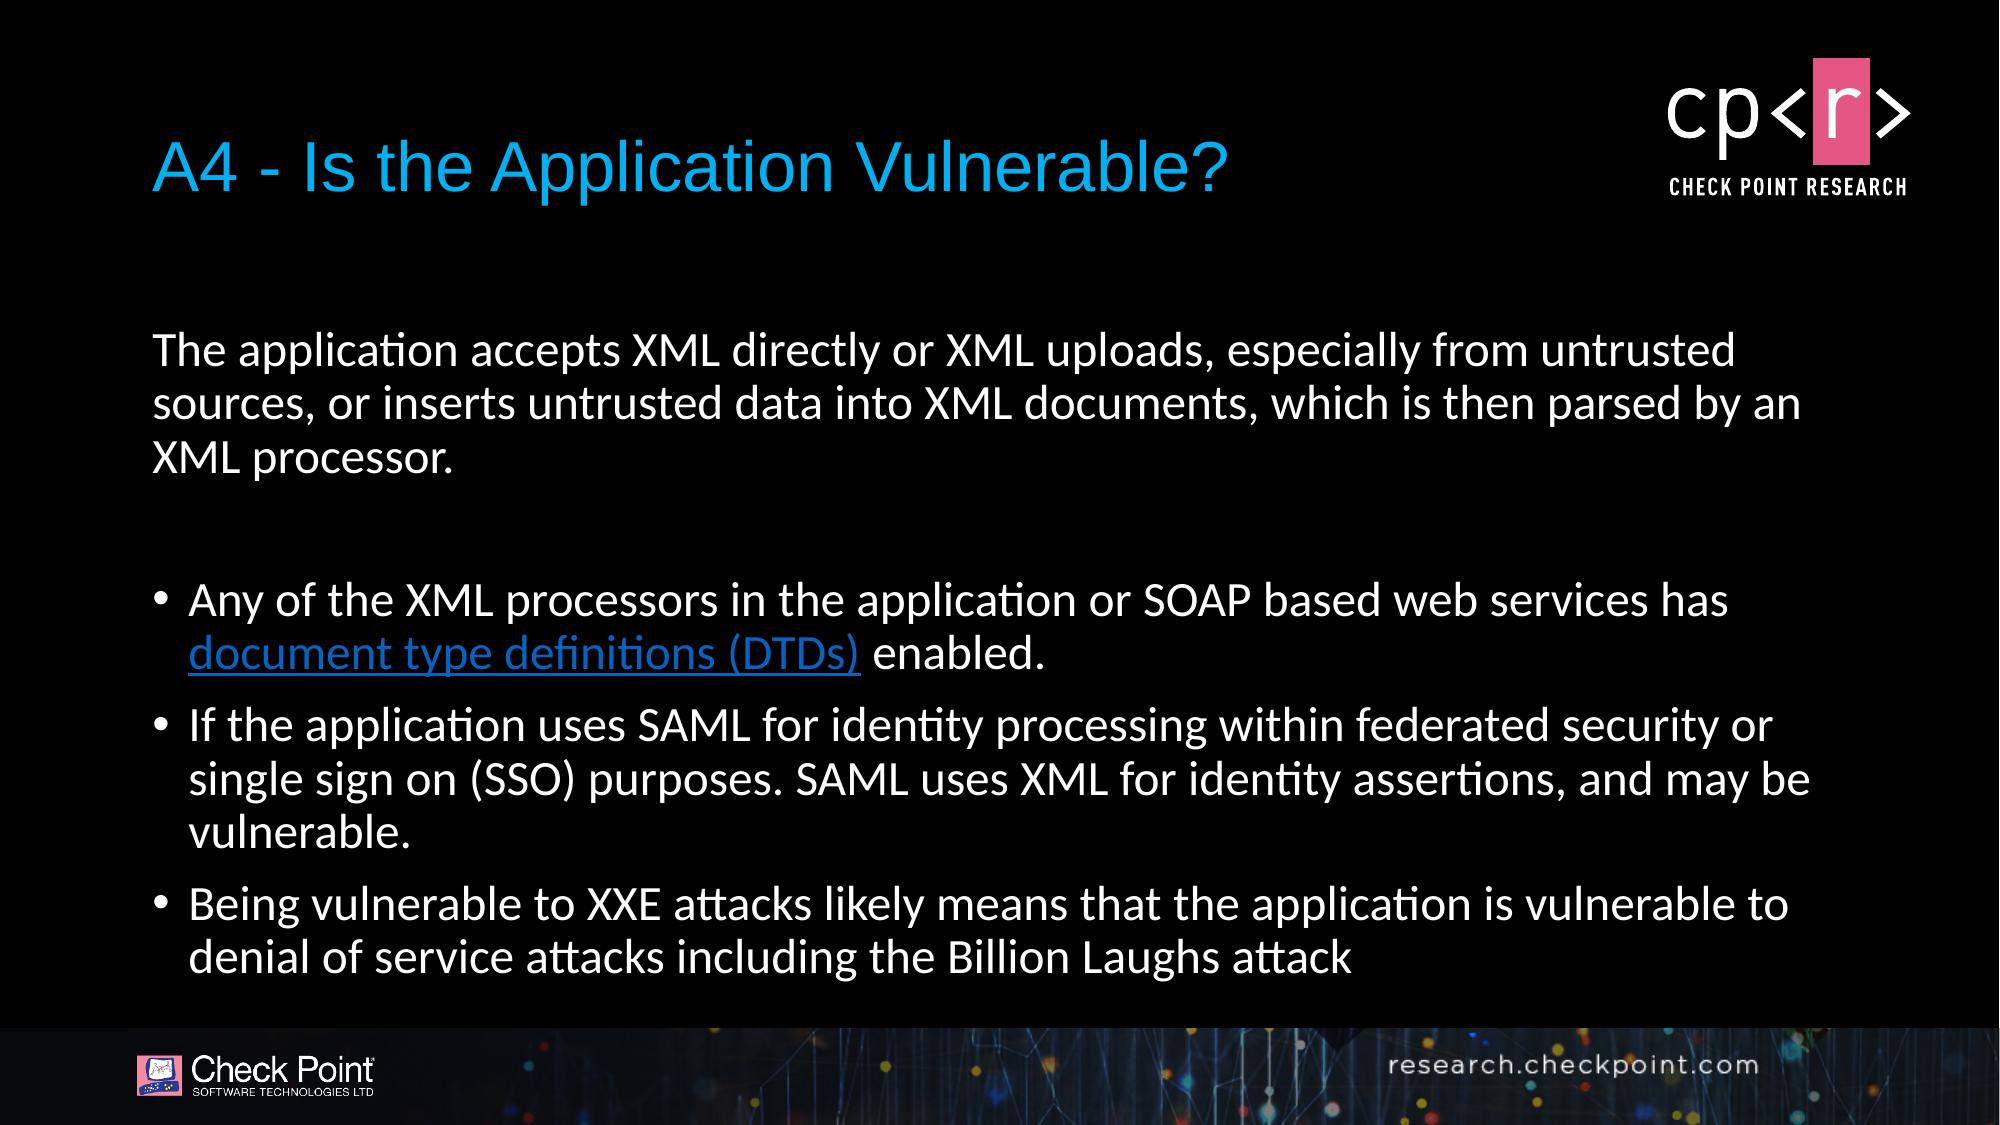

# A4 - Is the Application Vulnerable?
The application accepts XML directly or XML uploads, especially from untrusted sources, or inserts untrusted data into XML documents, which is then parsed by an XML processor.

Any of the XML processors in the application or SOAP based web services has document type definitions (DTDs) enabled.
If the application uses SAML for identity processing within federated security or single sign on (SSO) purposes. SAML uses XML for identity assertions, and may be vulnerable.
Being vulnerable to XXE attacks likely means that the application is vulnerable to denial of service attacks including the Billion Laughs attack